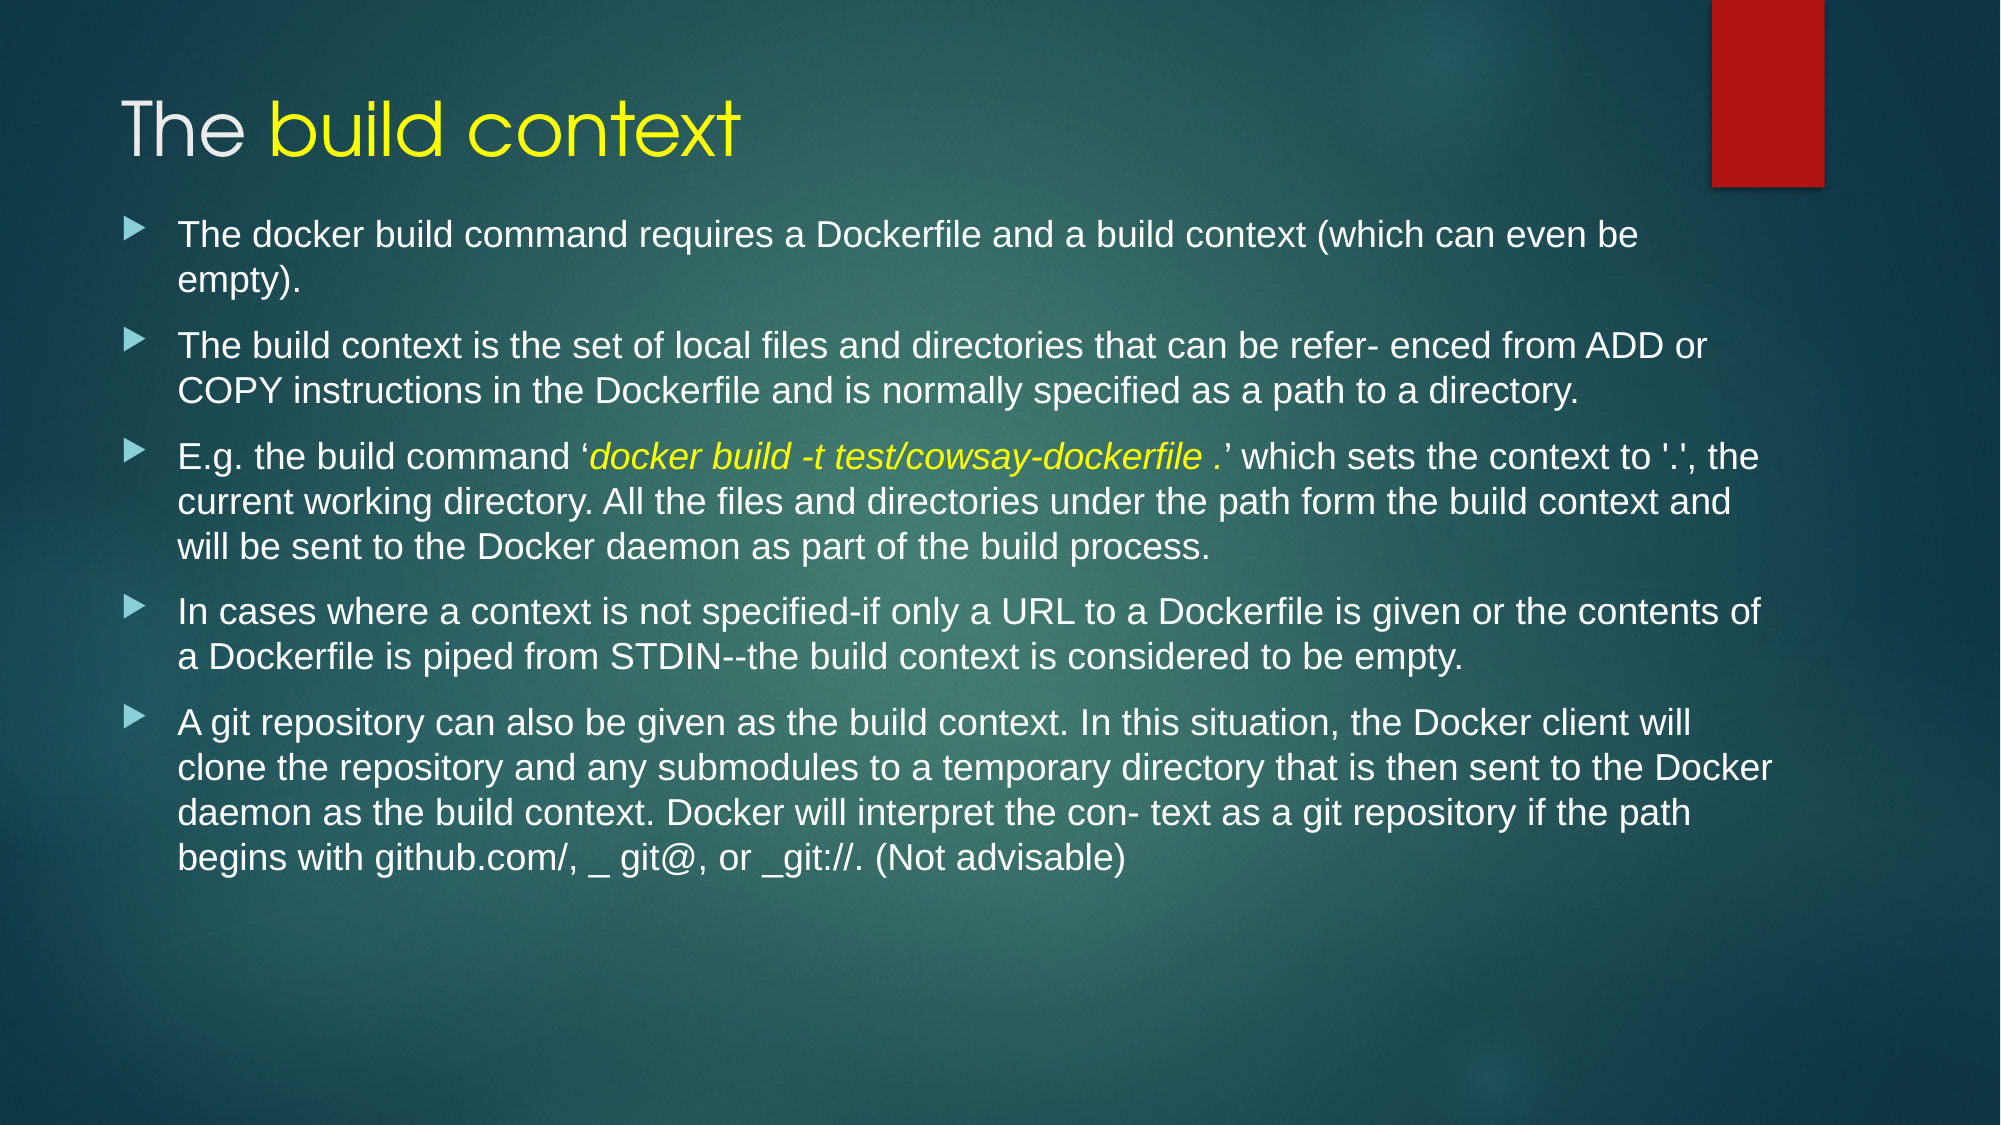

# The build context
The docker build command requires a Dockerfile and a build context (which can even be empty).
The build context is the set of local files and directories that can be refer‐ enced from ADD or COPY instructions in the Dockerfile and is normally specified as a path to a directory.
E.g. the build command ‘docker build -t test/cowsay-dockerfile .’ which sets the context to '.', the current working directory. All the files and directories under the path form the build context and will be sent to the Docker daemon as part of the build process.
In cases where a context is not specified-if only a URL to a Dockerfile is given or the contents of a Dockerfile is piped from STDIN--the build context is considered to be empty.
A git repository can also be given as the build context. In this situation, the Docker client will clone the repository and any submodules to a temporary directory that is then sent to the Docker daemon as the build context. Docker will interpret the con‐ text as a git repository if the path begins with github.com/, _ git@, or _git://. (Not advisable)